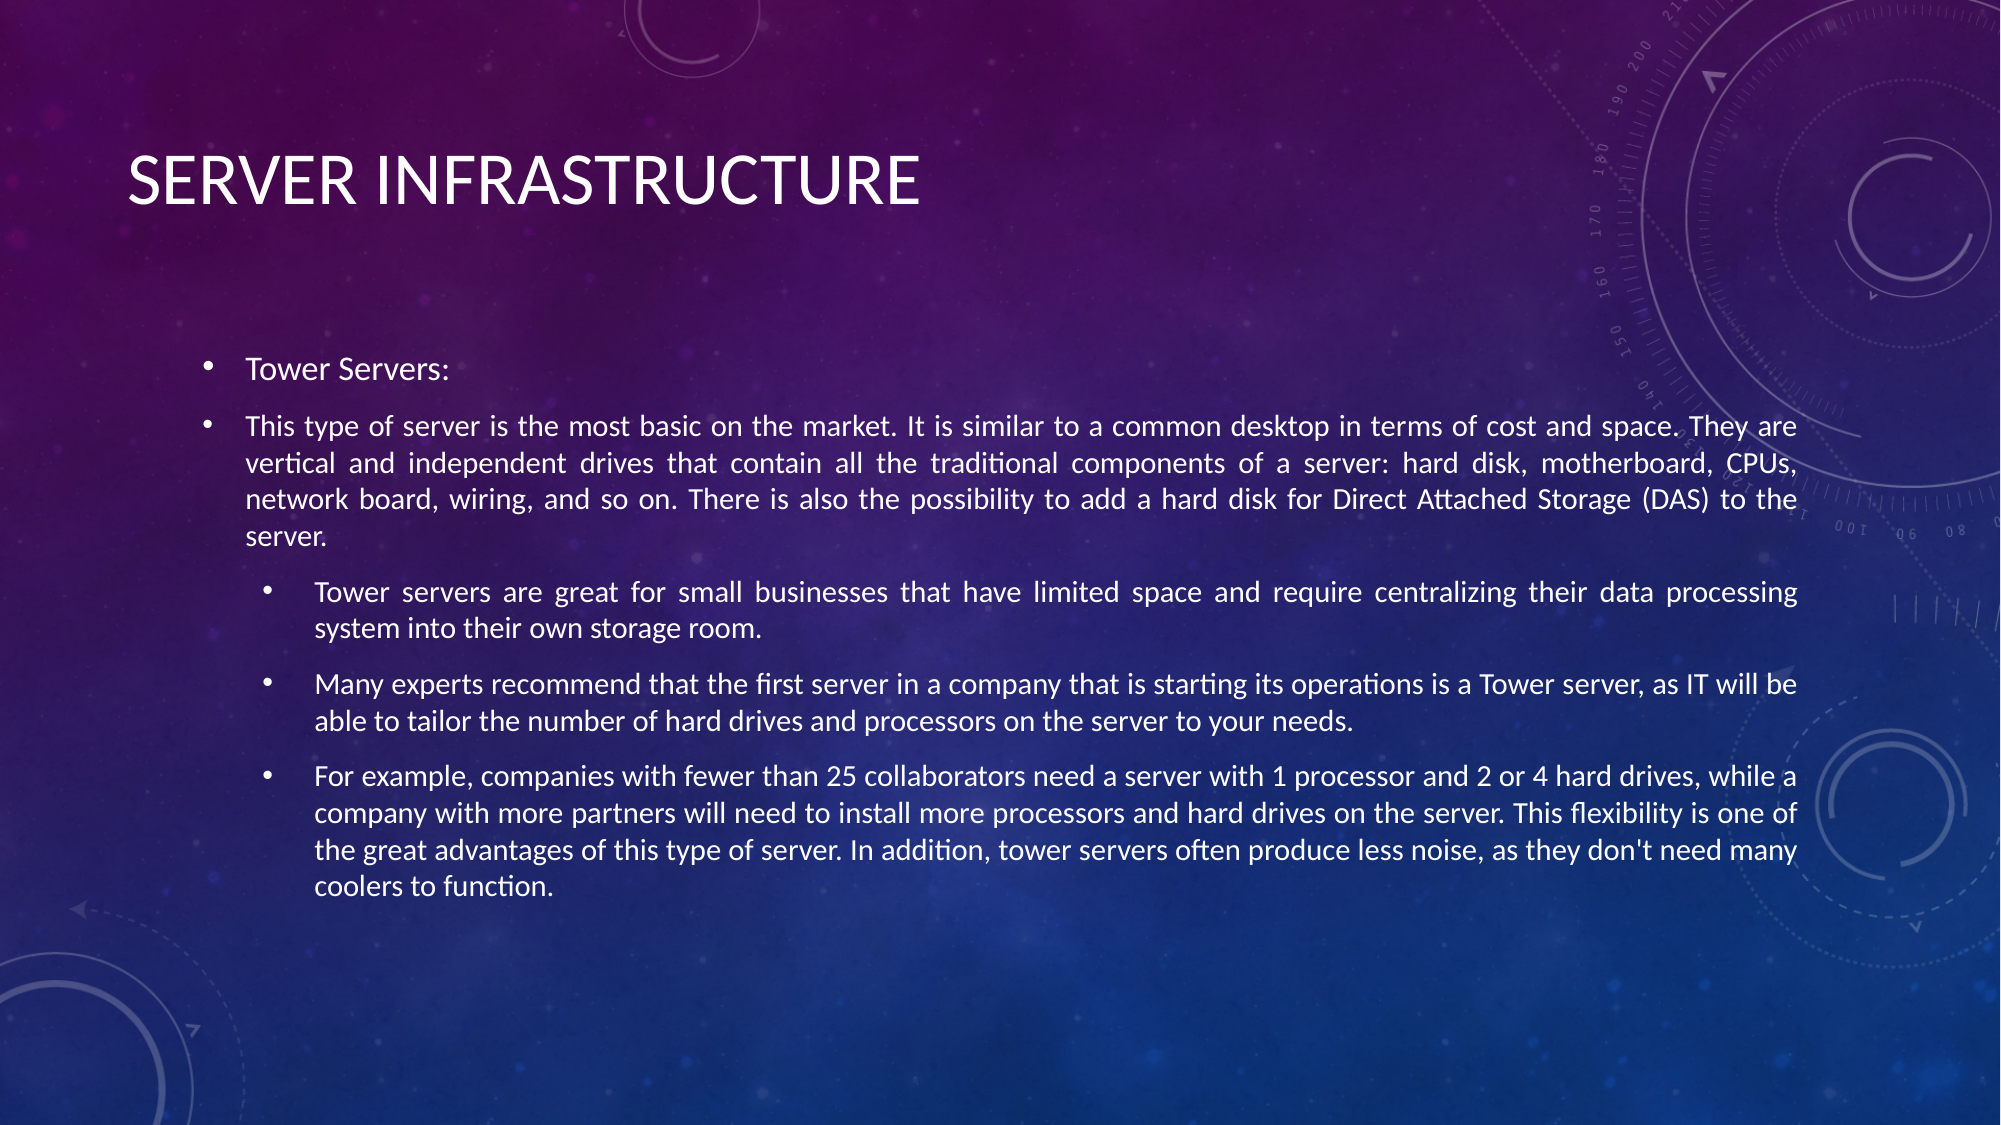

# Server infrastructure

Tower Servers:
This type of server is the most basic on the market. It is similar to a common desktop in terms of cost and space. They are vertical and independent drives that contain all the traditional components of a server: hard disk, motherboard, CPUs, network board, wiring, and so on. There is also the possibility to add a hard disk for Direct Attached Storage (DAS) to the server.
Tower servers are great for small businesses that have limited space and require centralizing their data processing system into their own storage room.
Many experts recommend that the first server in a company that is starting its operations is a Tower server, as IT will be able to tailor the number of hard drives and processors on the server to your needs.
For example, companies with fewer than 25 collaborators need a server with 1 processor and 2 or 4 hard drives, while a company with more partners will need to install more processors and hard drives on the server. This flexibility is one of the great advantages of this type of server. In addition, tower servers often produce less noise, as they don't need many coolers to function.